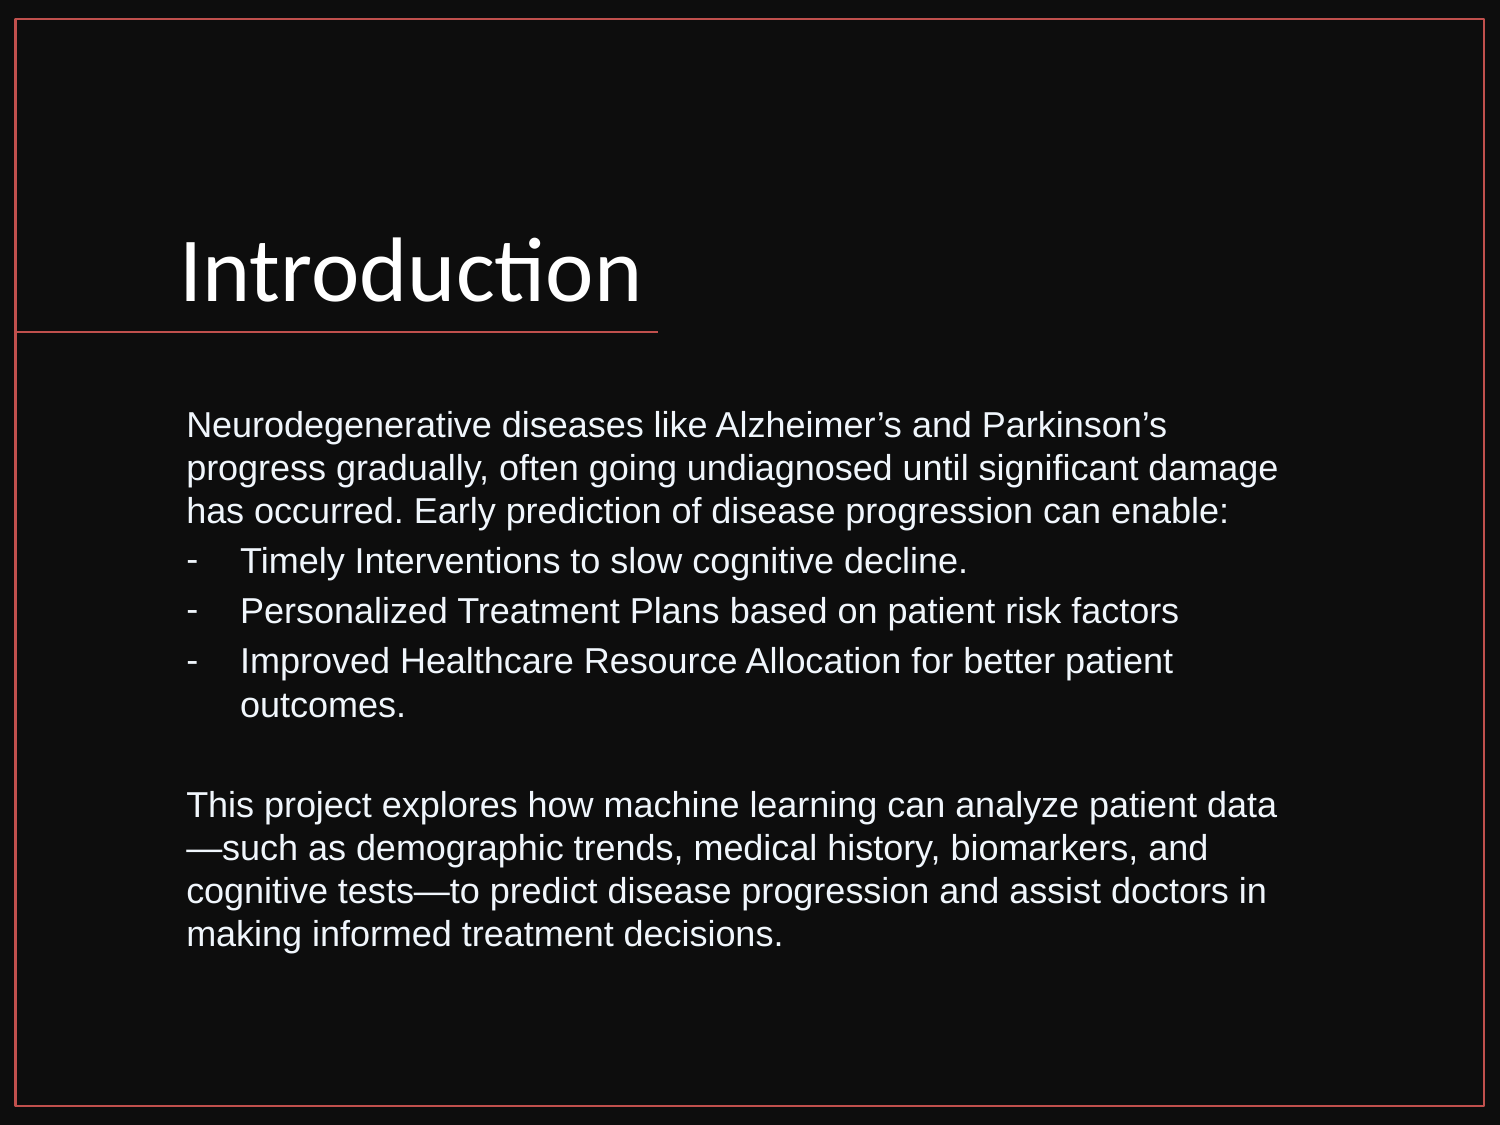

# Introduction
Neurodegenerative diseases like Alzheimer’s and Parkinson’s progress gradually, often going undiagnosed until significant damage has occurred. Early prediction of disease progression can enable:
Timely Interventions to slow cognitive decline.
Personalized Treatment Plans based on patient risk factors
Improved Healthcare Resource Allocation for better patient outcomes.

This project explores how machine learning can analyze patient data—such as demographic trends, medical history, biomarkers, and cognitive tests—to predict disease progression and assist doctors in making informed treatment decisions.